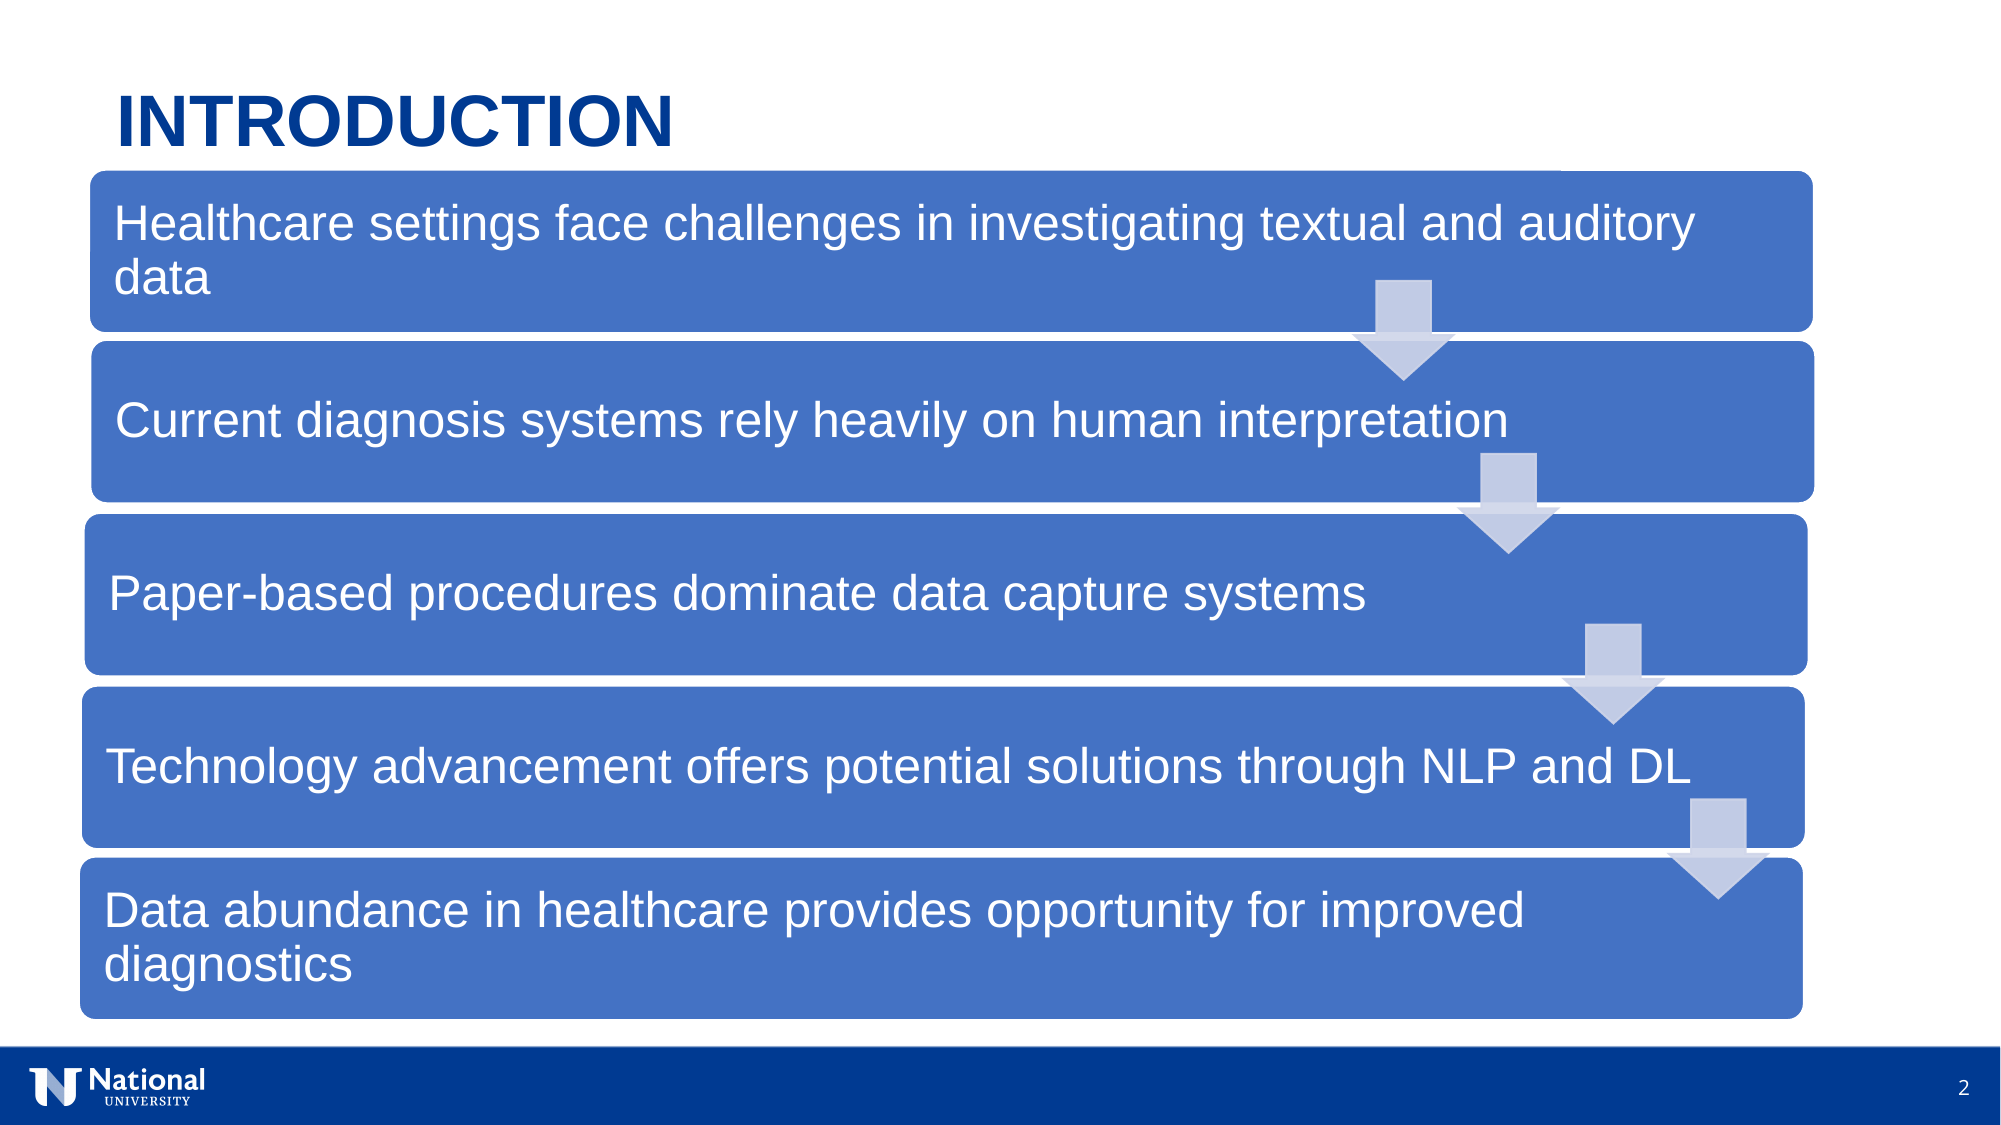

INTRODUCTION
Healthcare settings face challenges in investigating textual and auditory data
Current diagnosis systems rely heavily on human interpretation
Paper-based procedures dominate data capture systems
Technology advancement offers potential solutions through NLP and DL
Data abundance in healthcare provides opportunity for improved diagnostics